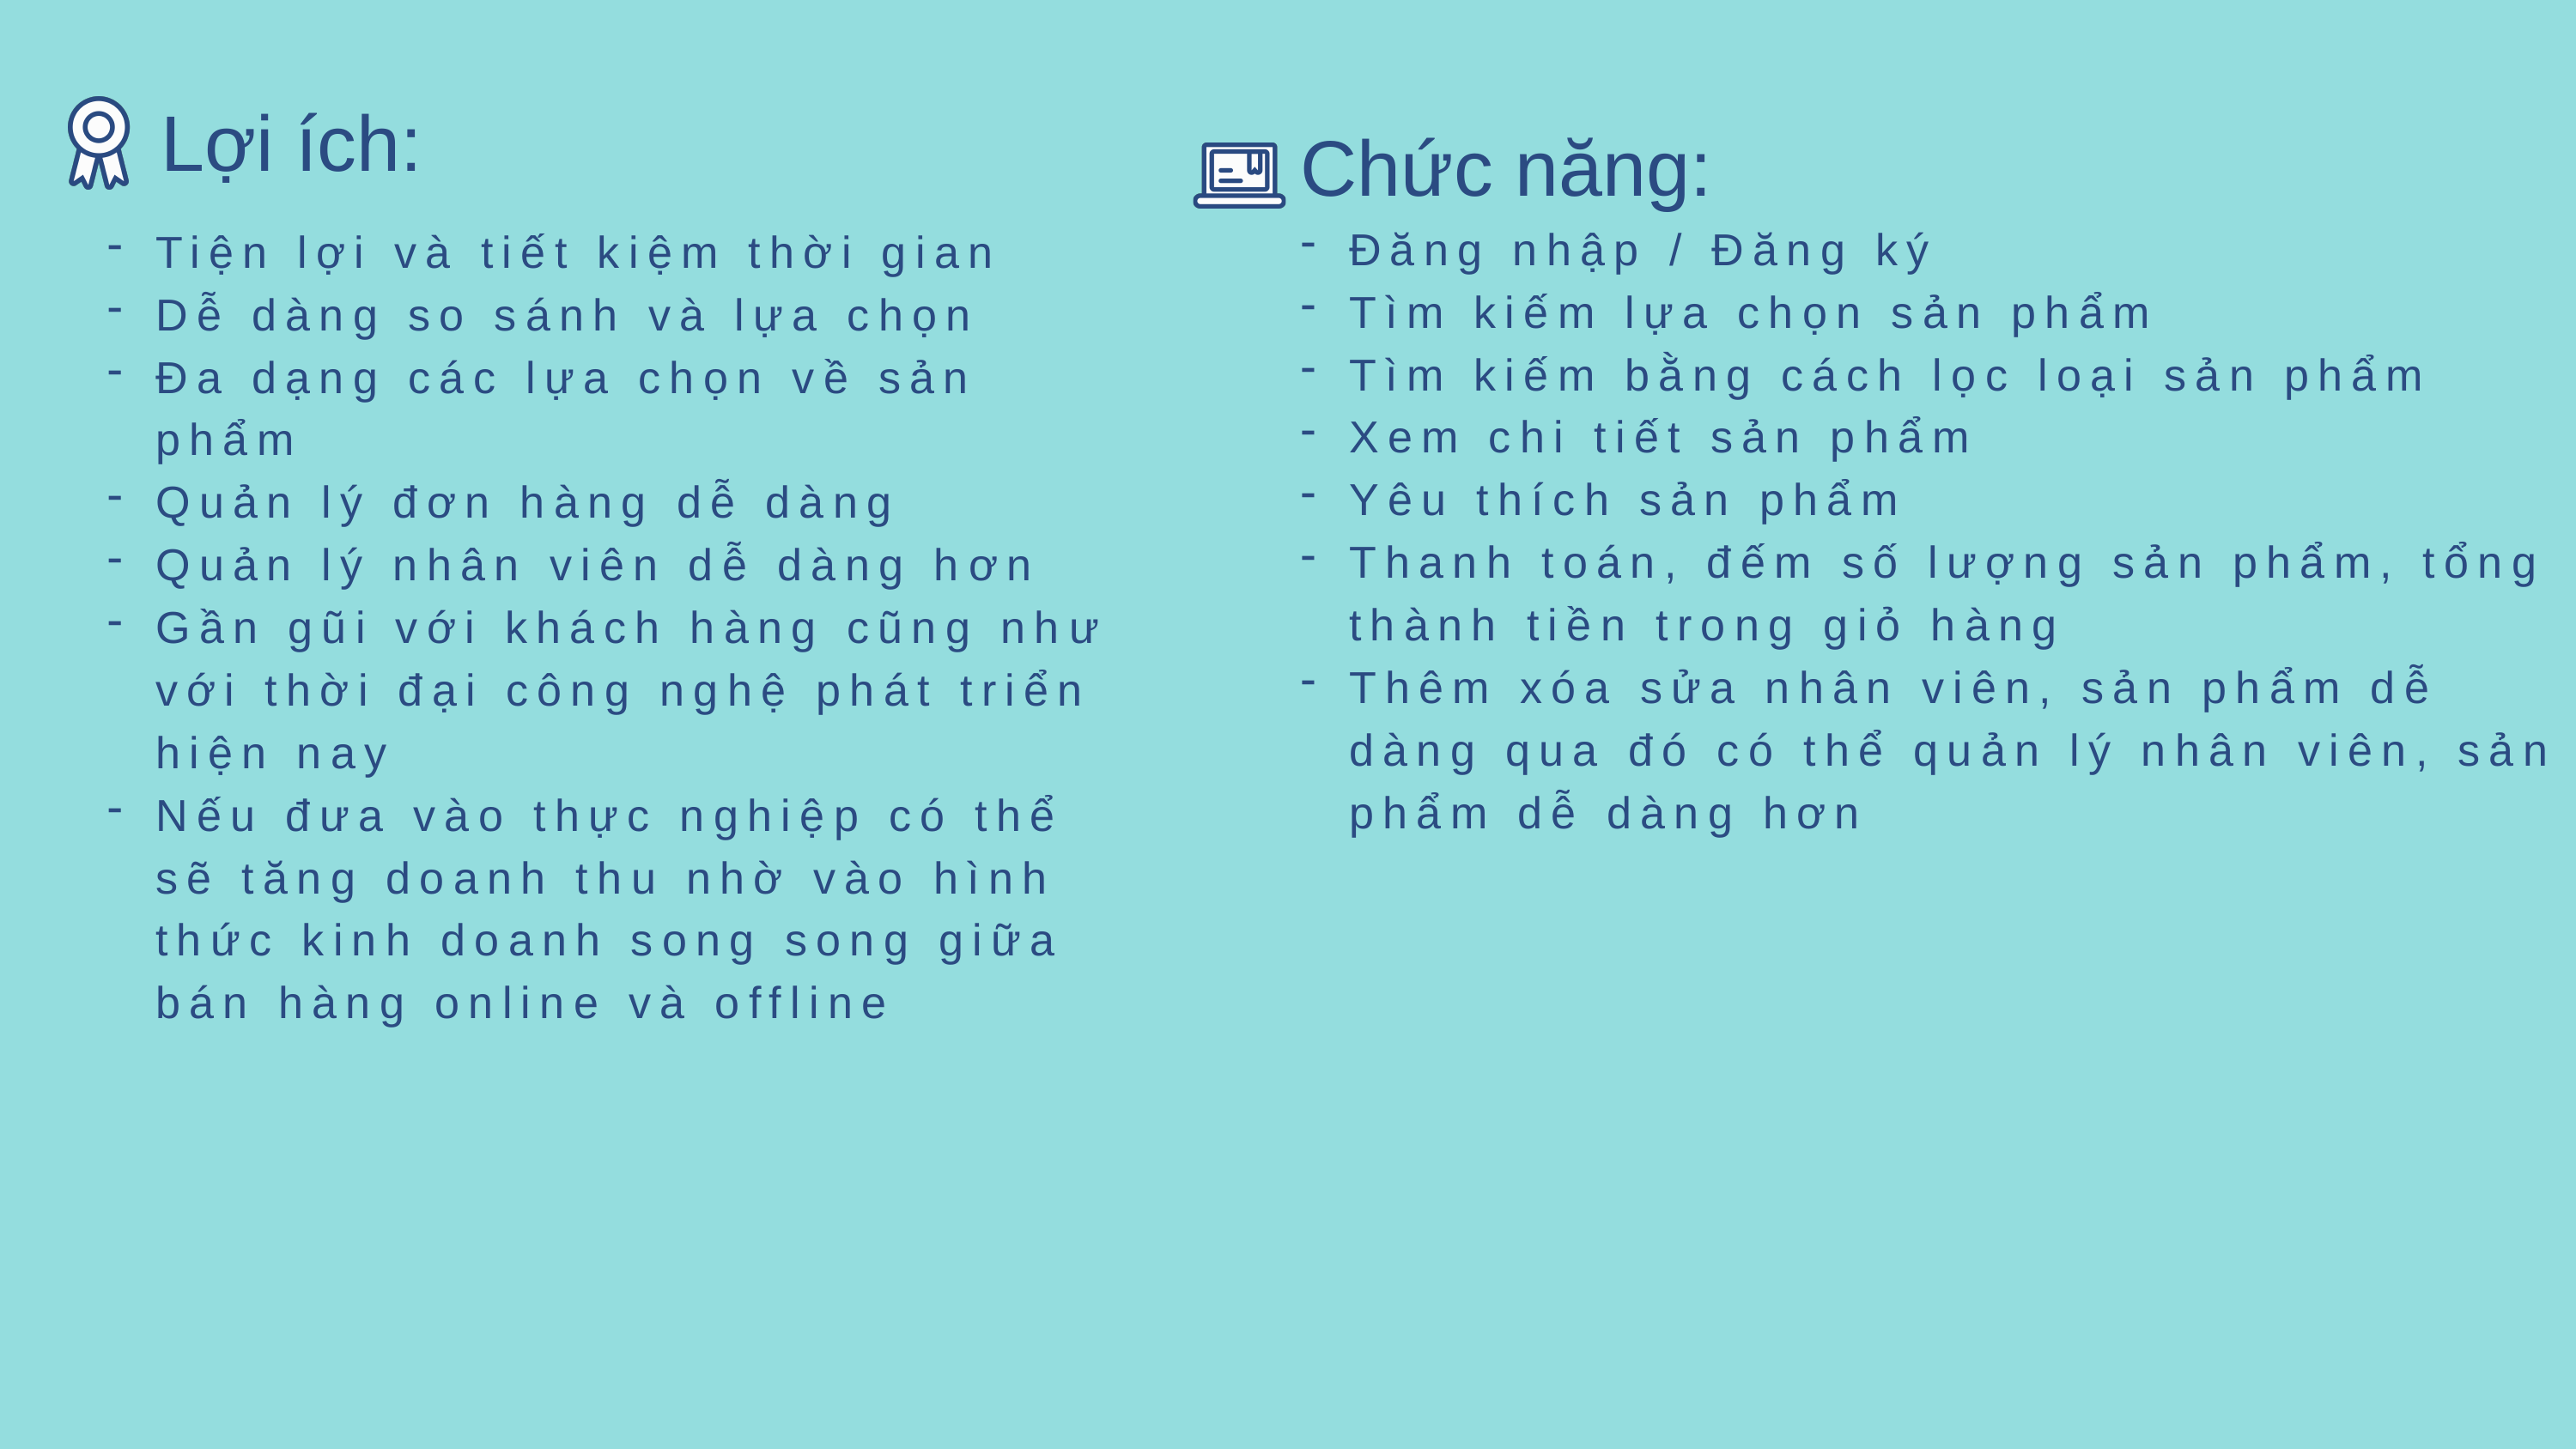

Lợi ích:
Tiện lợi và tiết kiệm thời gian
Dễ dàng so sánh và lựa chọn
Đa dạng các lựa chọn về sản phẩm
Quản lý đơn hàng dễ dàng
Quản lý nhân viên dễ dàng hơn
Gần gũi với khách hàng cũng như với thời đại công nghệ phát triển hiện nay
Nếu đưa vào thực nghiệp có thể sẽ tăng doanh thu nhờ vào hình thức kinh doanh song song giữa bán hàng online và offline

Chức năng:
Đăng nhập / Đăng ký
Tìm kiếm lựa chọn sản phẩm
Tìm kiếm bằng cách lọc loại sản phẩm
Xem chi tiết sản phẩm
Yêu thích sản phẩm
Thanh toán, đếm số lượng sản phẩm, tổng thành tiền trong giỏ hàng
Thêm xóa sửa nhân viên, sản phẩm dễ dàng qua đó có thể quản lý nhân viên, sản phẩm dễ dàng hơn